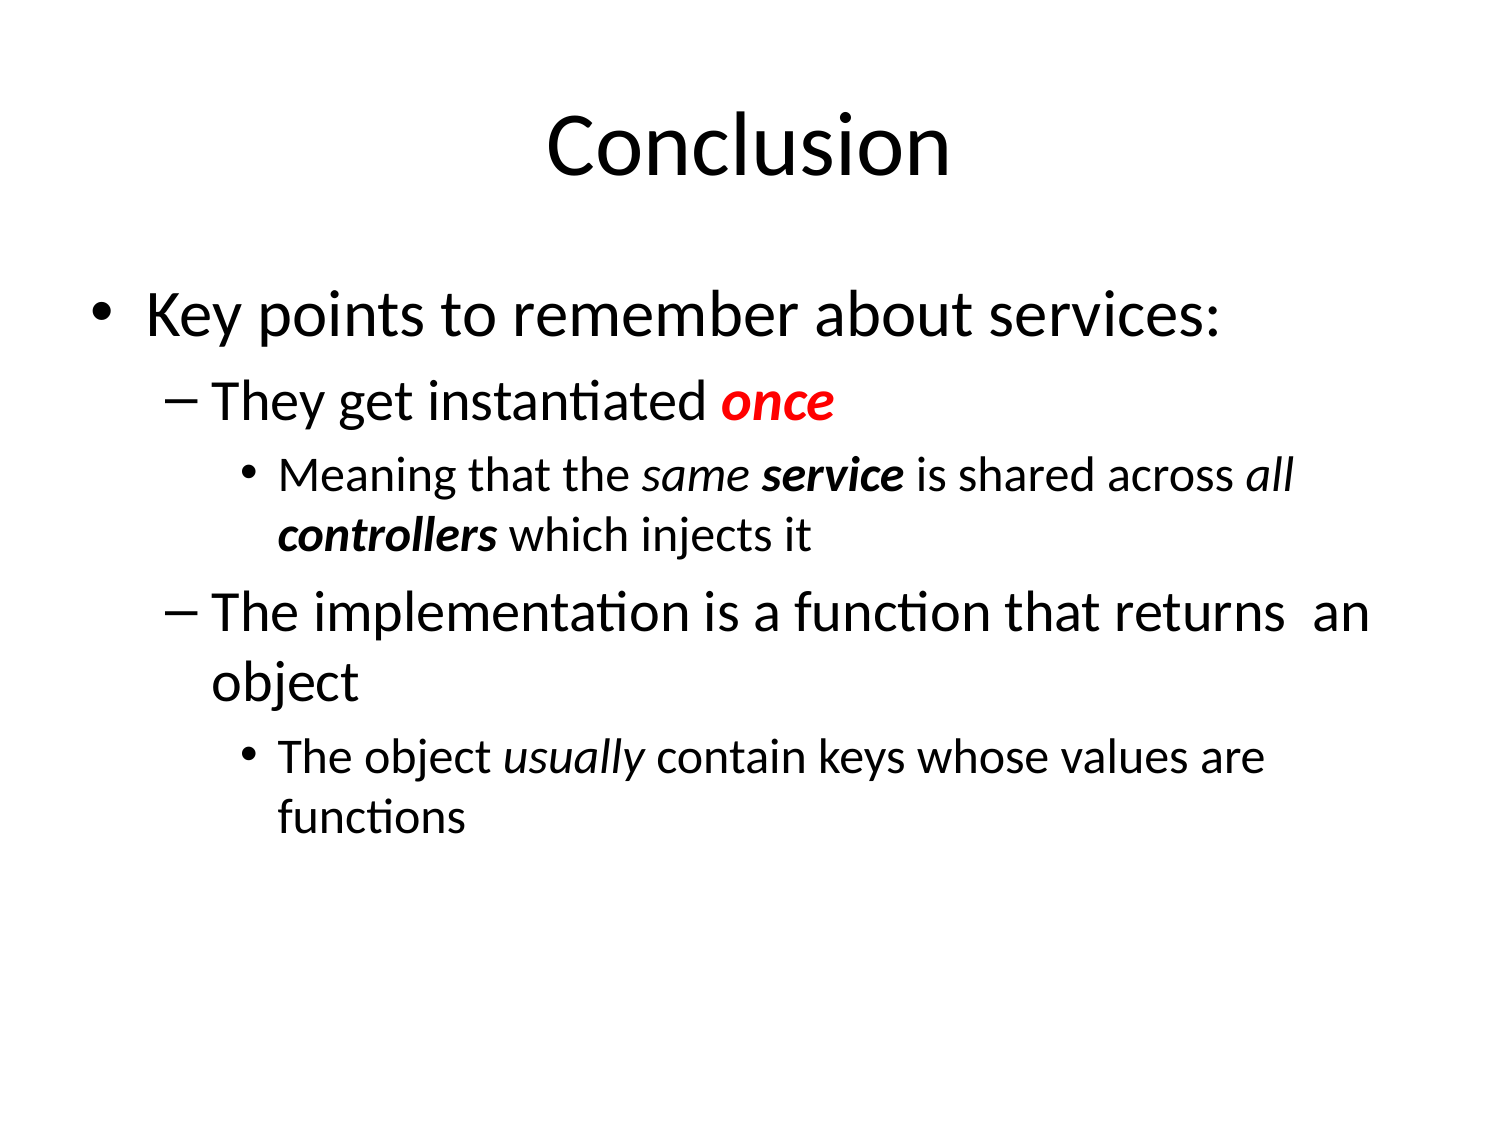

# Conclusion
Key points to remember about services:
They get instantiated once
Meaning that the same service is shared across all controllers which injects it
The implementation is a function that returns  an object
The object usually contain keys whose values are functions